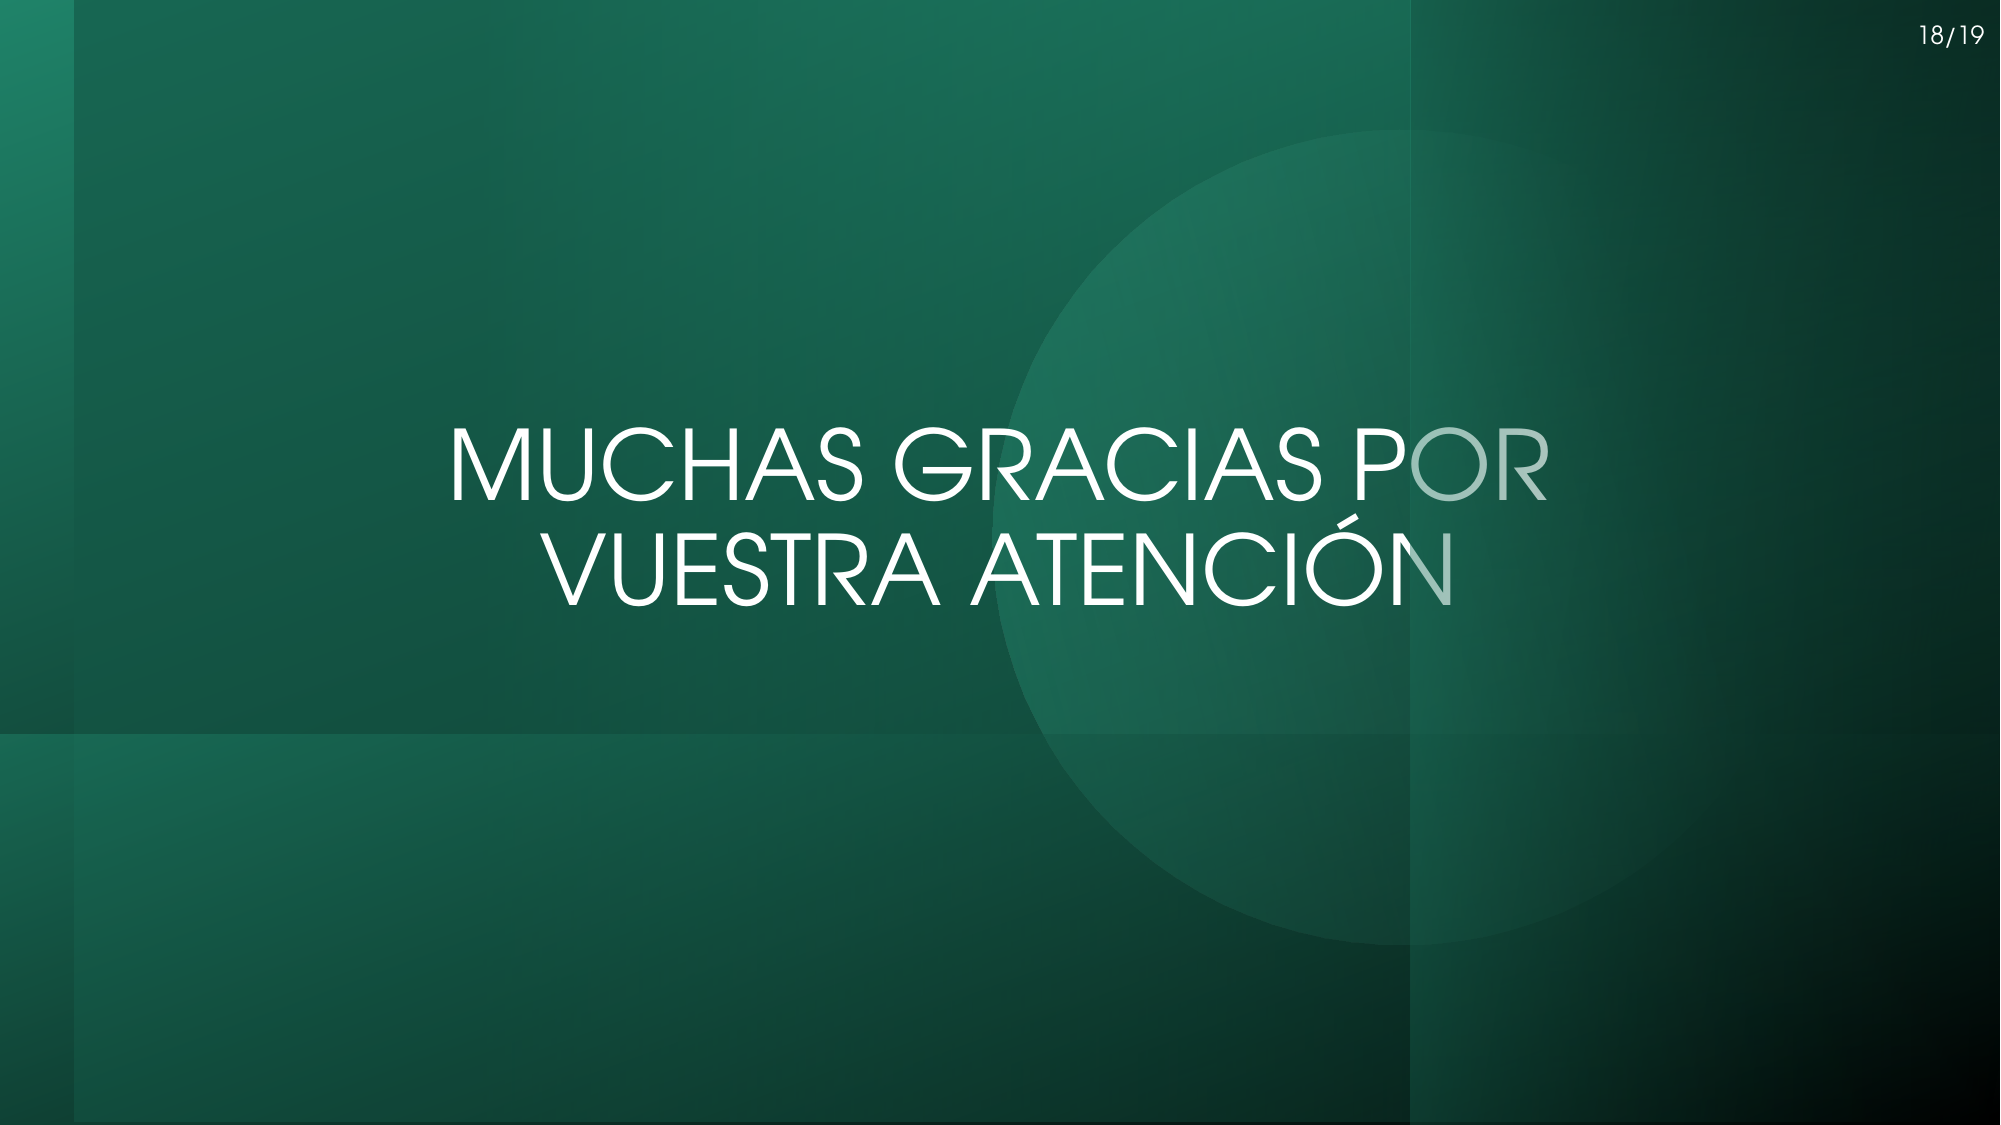

18/19

# MUCHAS GRACIAS POR VUESTRA ATENCIÓN